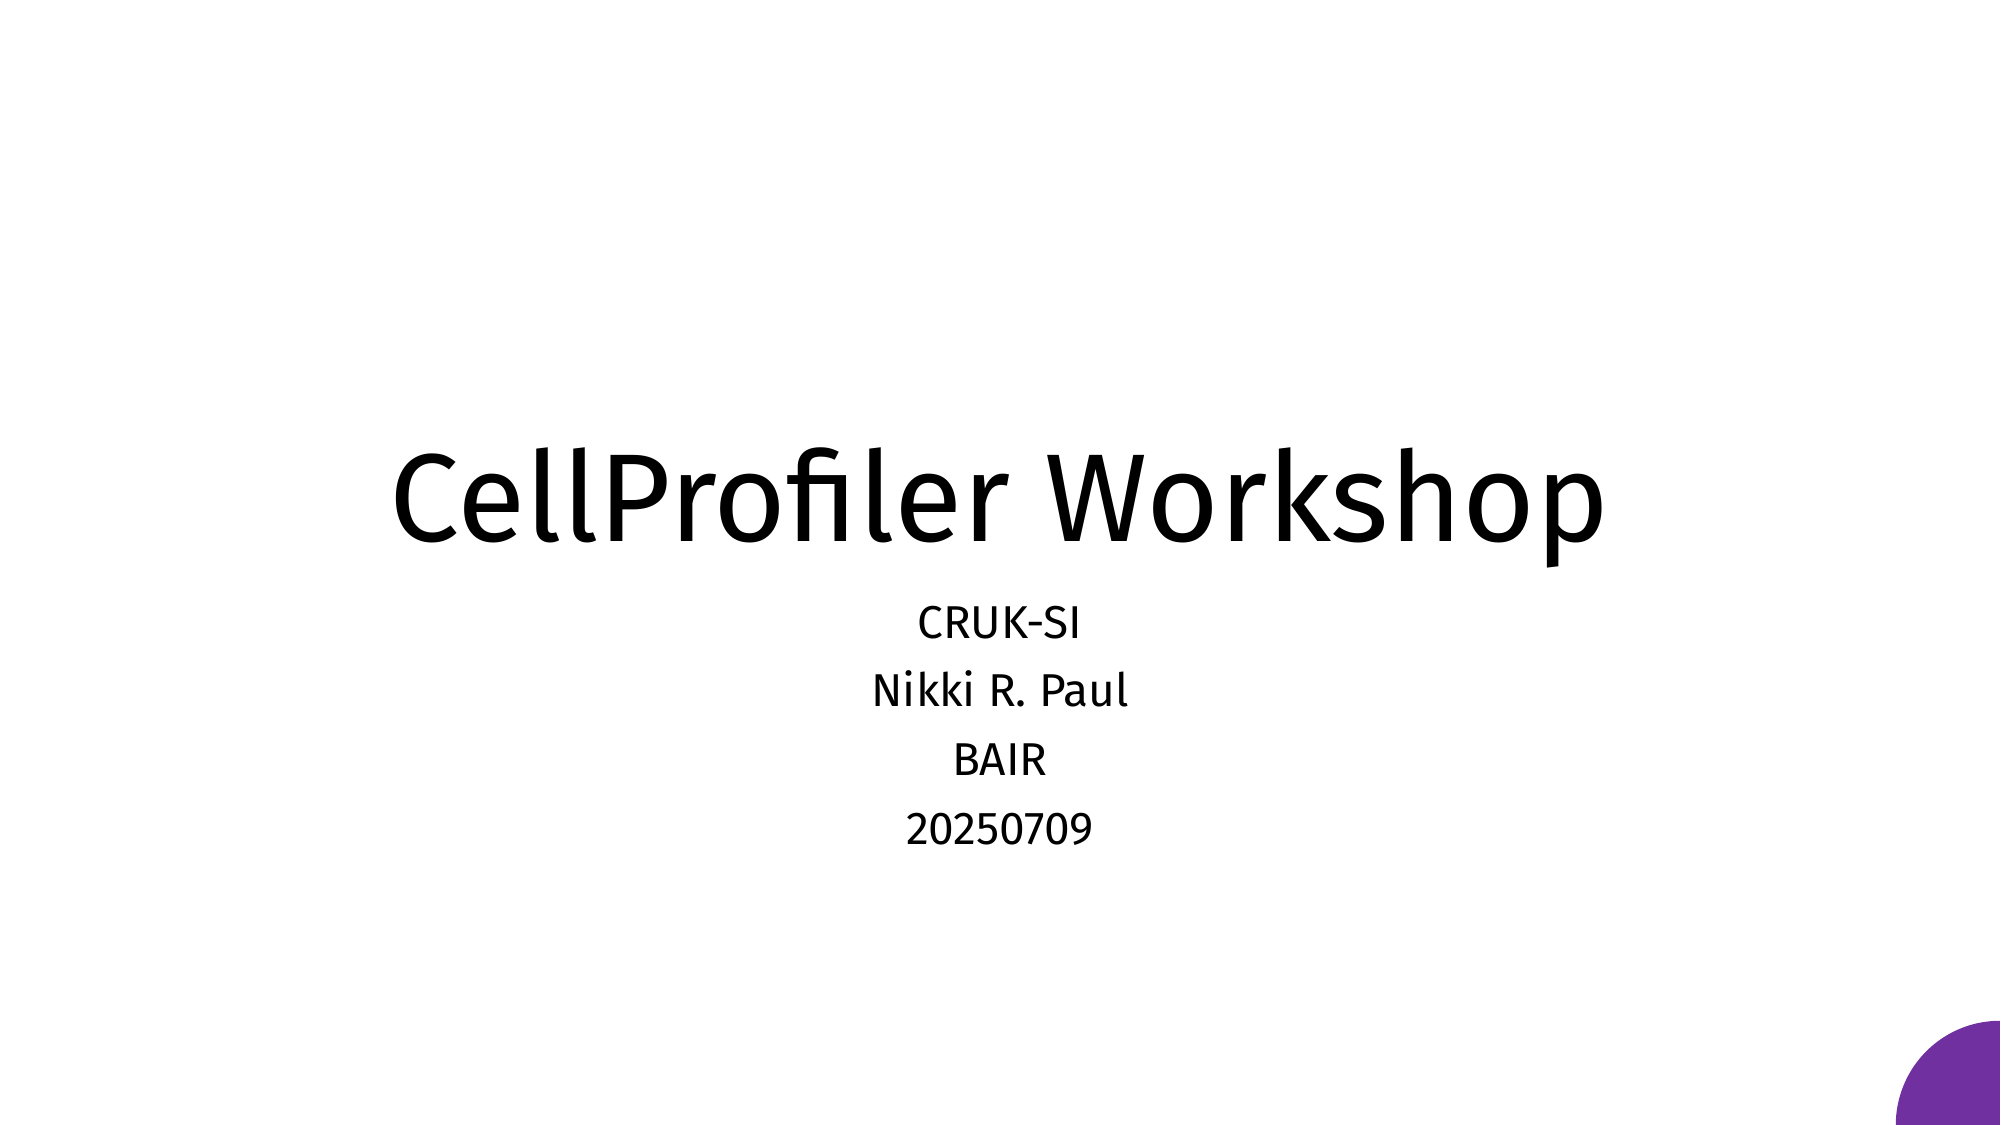

# CellProfiler Workshop
CRUK-SI
Nikki R. Paul
BAIR
20250709